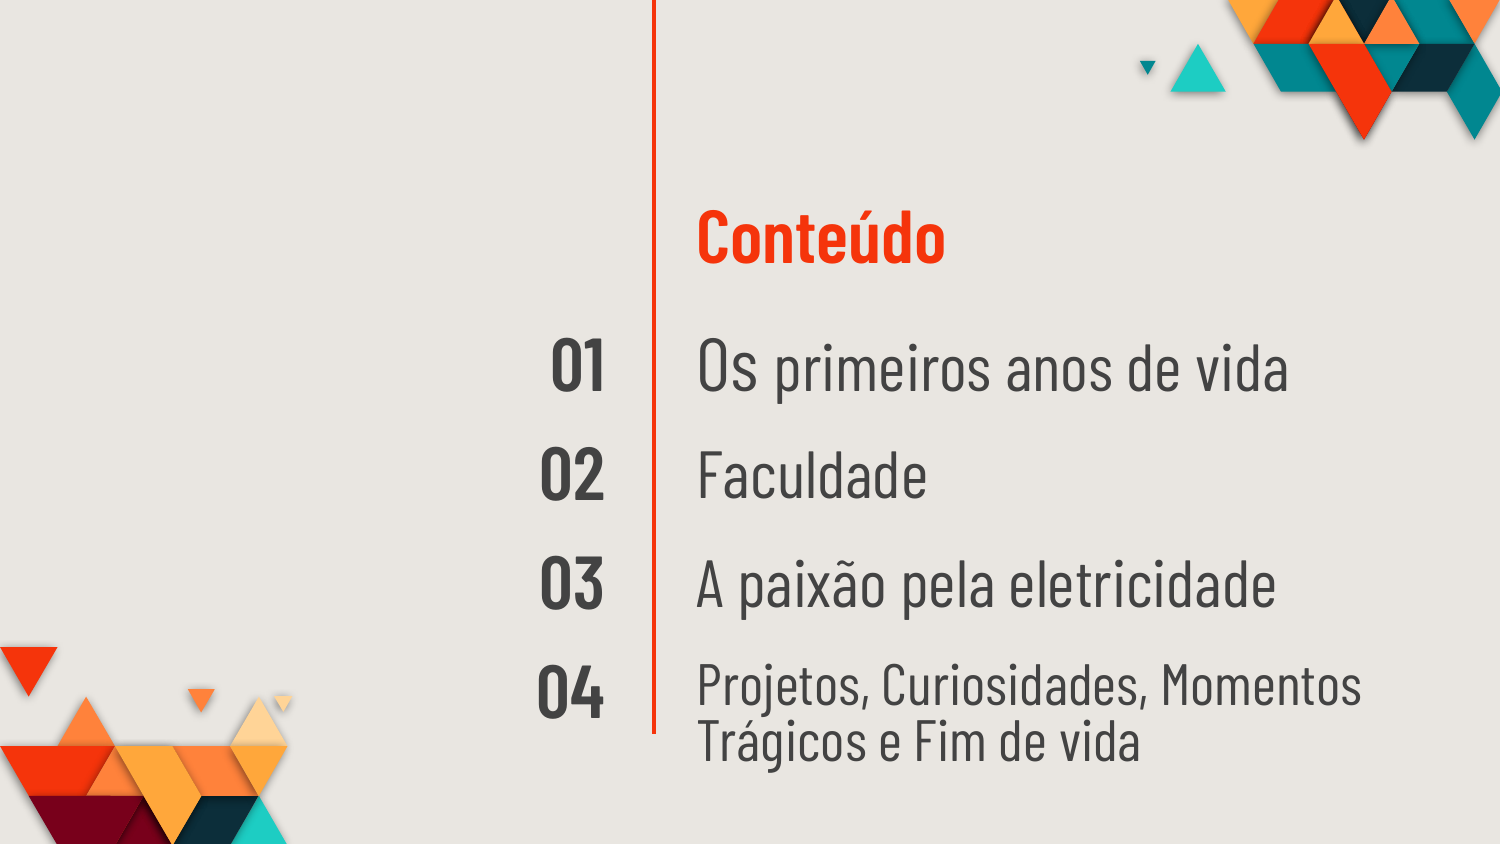

Conteúdo
01
# Os primeiros anos de vida
02
Faculdade
03
A paixão pela eletricidade
04
Projetos, Curiosidades, Momentos Trágicos e Fim de vida